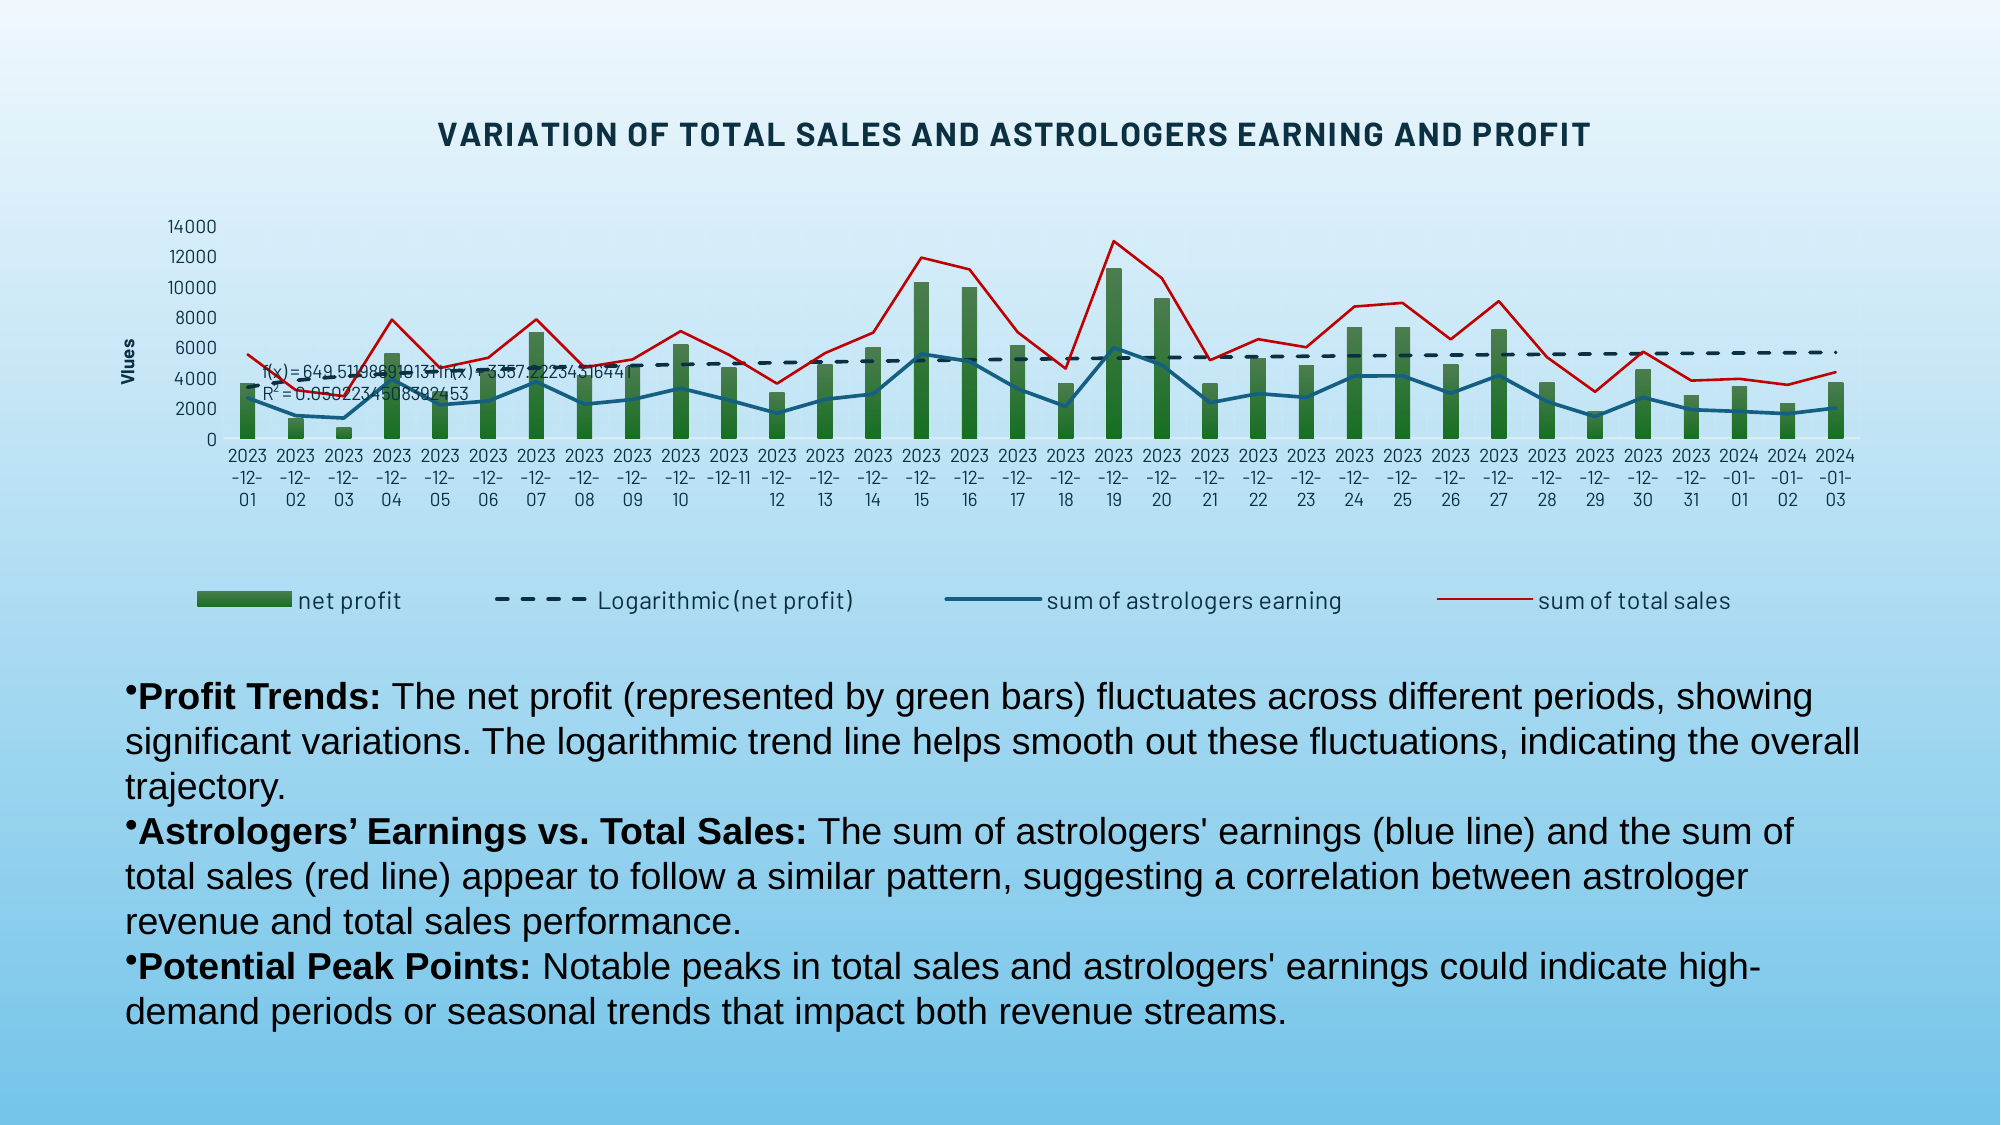

### Chart: VARIATION OF TOTAL SALES AND ASTROLOGERS EARNING AND PROFIT

| Category |  |  |  |
|---|---|---|---|
| 2023-12-01 | 3608.6090000000004 | 2653.458333333333 | 5518.78333333333 |
| 2023-12-02 | 1281.7866666666657 | 1487.2433333333329 | 3170.3166666666652 |
| 2023-12-03 | 725.968983333333 | 1324.9333333333323 | 2762.049999999998 |
| 2023-12-04 | 5578.344216666668 | 3887.3033333333306 | 7808.000000000001 |
| 2023-12-05 | 3110.153799999999 | 2201.0916666666653 | 4619.549999999999 |
| 2023-12-06 | 4427.749066666663 | 2443.7899999999972 | 5296.033333333328 |
| 2023-12-07 | 6963.672266666663 | 3721.033333333331 | 7826.749999999995 |
| 2023-12-08 | 4116.671949999999 | 2234.4649999999992 | 4664.633333333332 |
| 2023-12-09 | 4646.761299999998 | 2544.6949999999993 | 5189.049999999997 |
| 2023-12-10 | 6193.0899 | 3292.65833333333 | 7049.166666666666 |
| 2023-12-11 | 4659.206316666668 | 2507.9733333333324 | 5493.183333333333 |
| 2023-12-12 | 3033.213066666665 | 1645.2166666666649 | 3593.433333333331 |
| 2023-12-13 | 4863.0047166666645 | 2559.925666666665 | 5603.559999999998 |
| 2023-12-14 | 5948.686549999989 | 2908.660999999998 | 6951.014999999998 |
| 2023-12-15 | 10247.882200000018 | 5547.337999999999 | 11884.57833333333 |
| 2023-12-16 | 9912.400000000005 | 5060.172833333333 | 11107.48333333333 |
| 2023-12-17 | 6117.3849999999875 | 3252.1406666666658 | 6983.001666666663 |
| 2023-12-18 | 3573.5316666666554 | 2090.1593333333335 | 4580.298333333331 |
| 2023-12-19 | 11145.540000000006 | 5963.262666666669 | 12970.289999999995 |
| 2023-12-20 | 9190.818050000002 | 4821.973116666669 | 10530.531166666662 |
| 2023-12-21 | 3632.735916666663 | 2333.0798333333323 | 5134.365833333333 |
| 2023-12-22 | 5274.739999999996 | 2933.722666666666 | 6515.489999999995 |
| 2023-12-23 | 4760.293333333331 | 2685.864 | 5988.3433333333305 |
| 2023-12-24 | 7270.264999999998 | 4097.367333333332 | 8666.098333333332 |
| 2023-12-25 | 7282.021666666662 | 4107.599499999998 | 8904.938333333332 |
| 2023-12-26 | 4848.649999999997 | 2954.2149999999992 | 6505.799999999999 |
| 2023-12-27 | 7128.863333333325 | 4136.948666666667 | 9021.21333333333 |
| 2023-12-28 | 3700.89833333333 | 2410.0696666666663 | 5334.398333333333 |
| 2023-12-29 | 1764.433333333332 | 1425.399999999999 | 3055.033333333332 |
| 2023-12-30 | 4538.883333333334 | 2681.299999999999 | 5695.816666666667 |
| 2023-12-31 | 2781.6033333333335 | 1873.1013333333326 | 3791.419999999999 |
| 2024-01-01 | 3392.215 | 1762.291 | 3911.7149999999997 |
| 2024-01-02 | 2314.943333333334 | 1610.5839999999994 | 3513.343333333333 |
| 2024-01-03 | 3644.8483333333324 | 1987.5329999999992 | 4347.631666666665 |
Profit Trends: The net profit (represented by green bars) fluctuates across different periods, showing significant variations. The logarithmic trend line helps smooth out these fluctuations, indicating the overall trajectory.
Astrologers’ Earnings vs. Total Sales: The sum of astrologers' earnings (blue line) and the sum of total sales (red line) appear to follow a similar pattern, suggesting a correlation between astrologer revenue and total sales performance.
Potential Peak Points: Notable peaks in total sales and astrologers' earnings could indicate high-demand periods or seasonal trends that impact both revenue streams.